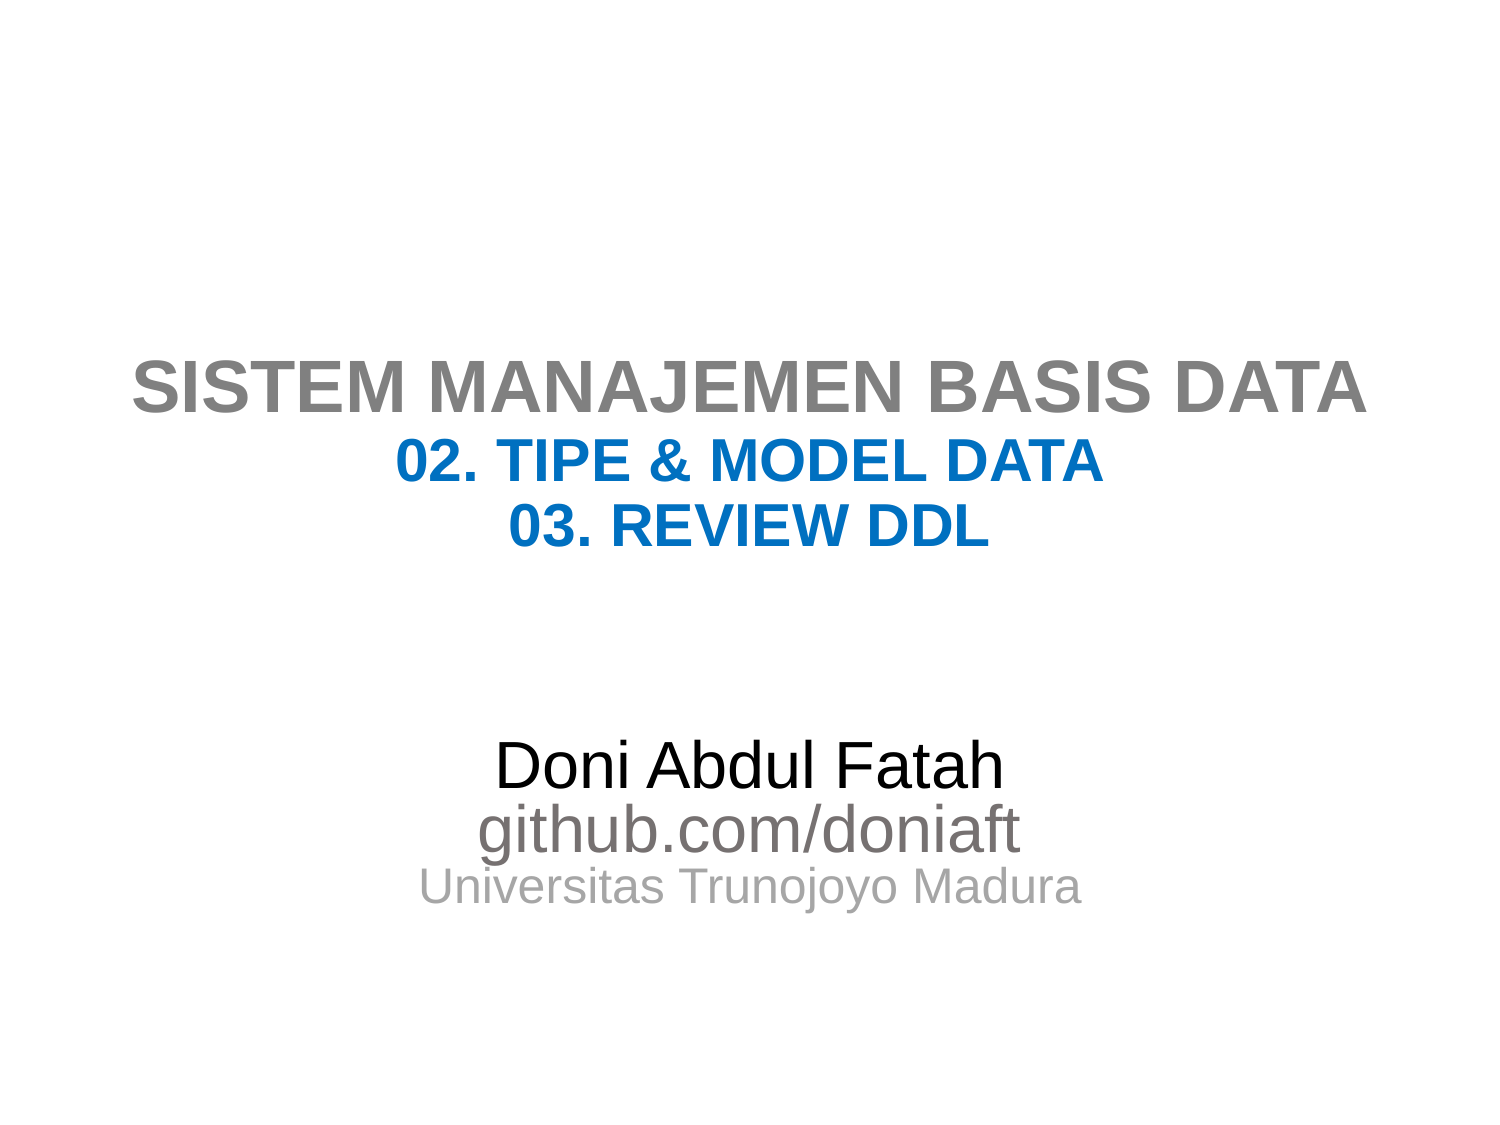

# SISTEM MANAJEMEN BASIS DATA 02. TIPE & MODEL DATA 03. REVIEW DDL
Doni Abdul Fatah
github.com/doniaft
Universitas Trunojoyo Madura